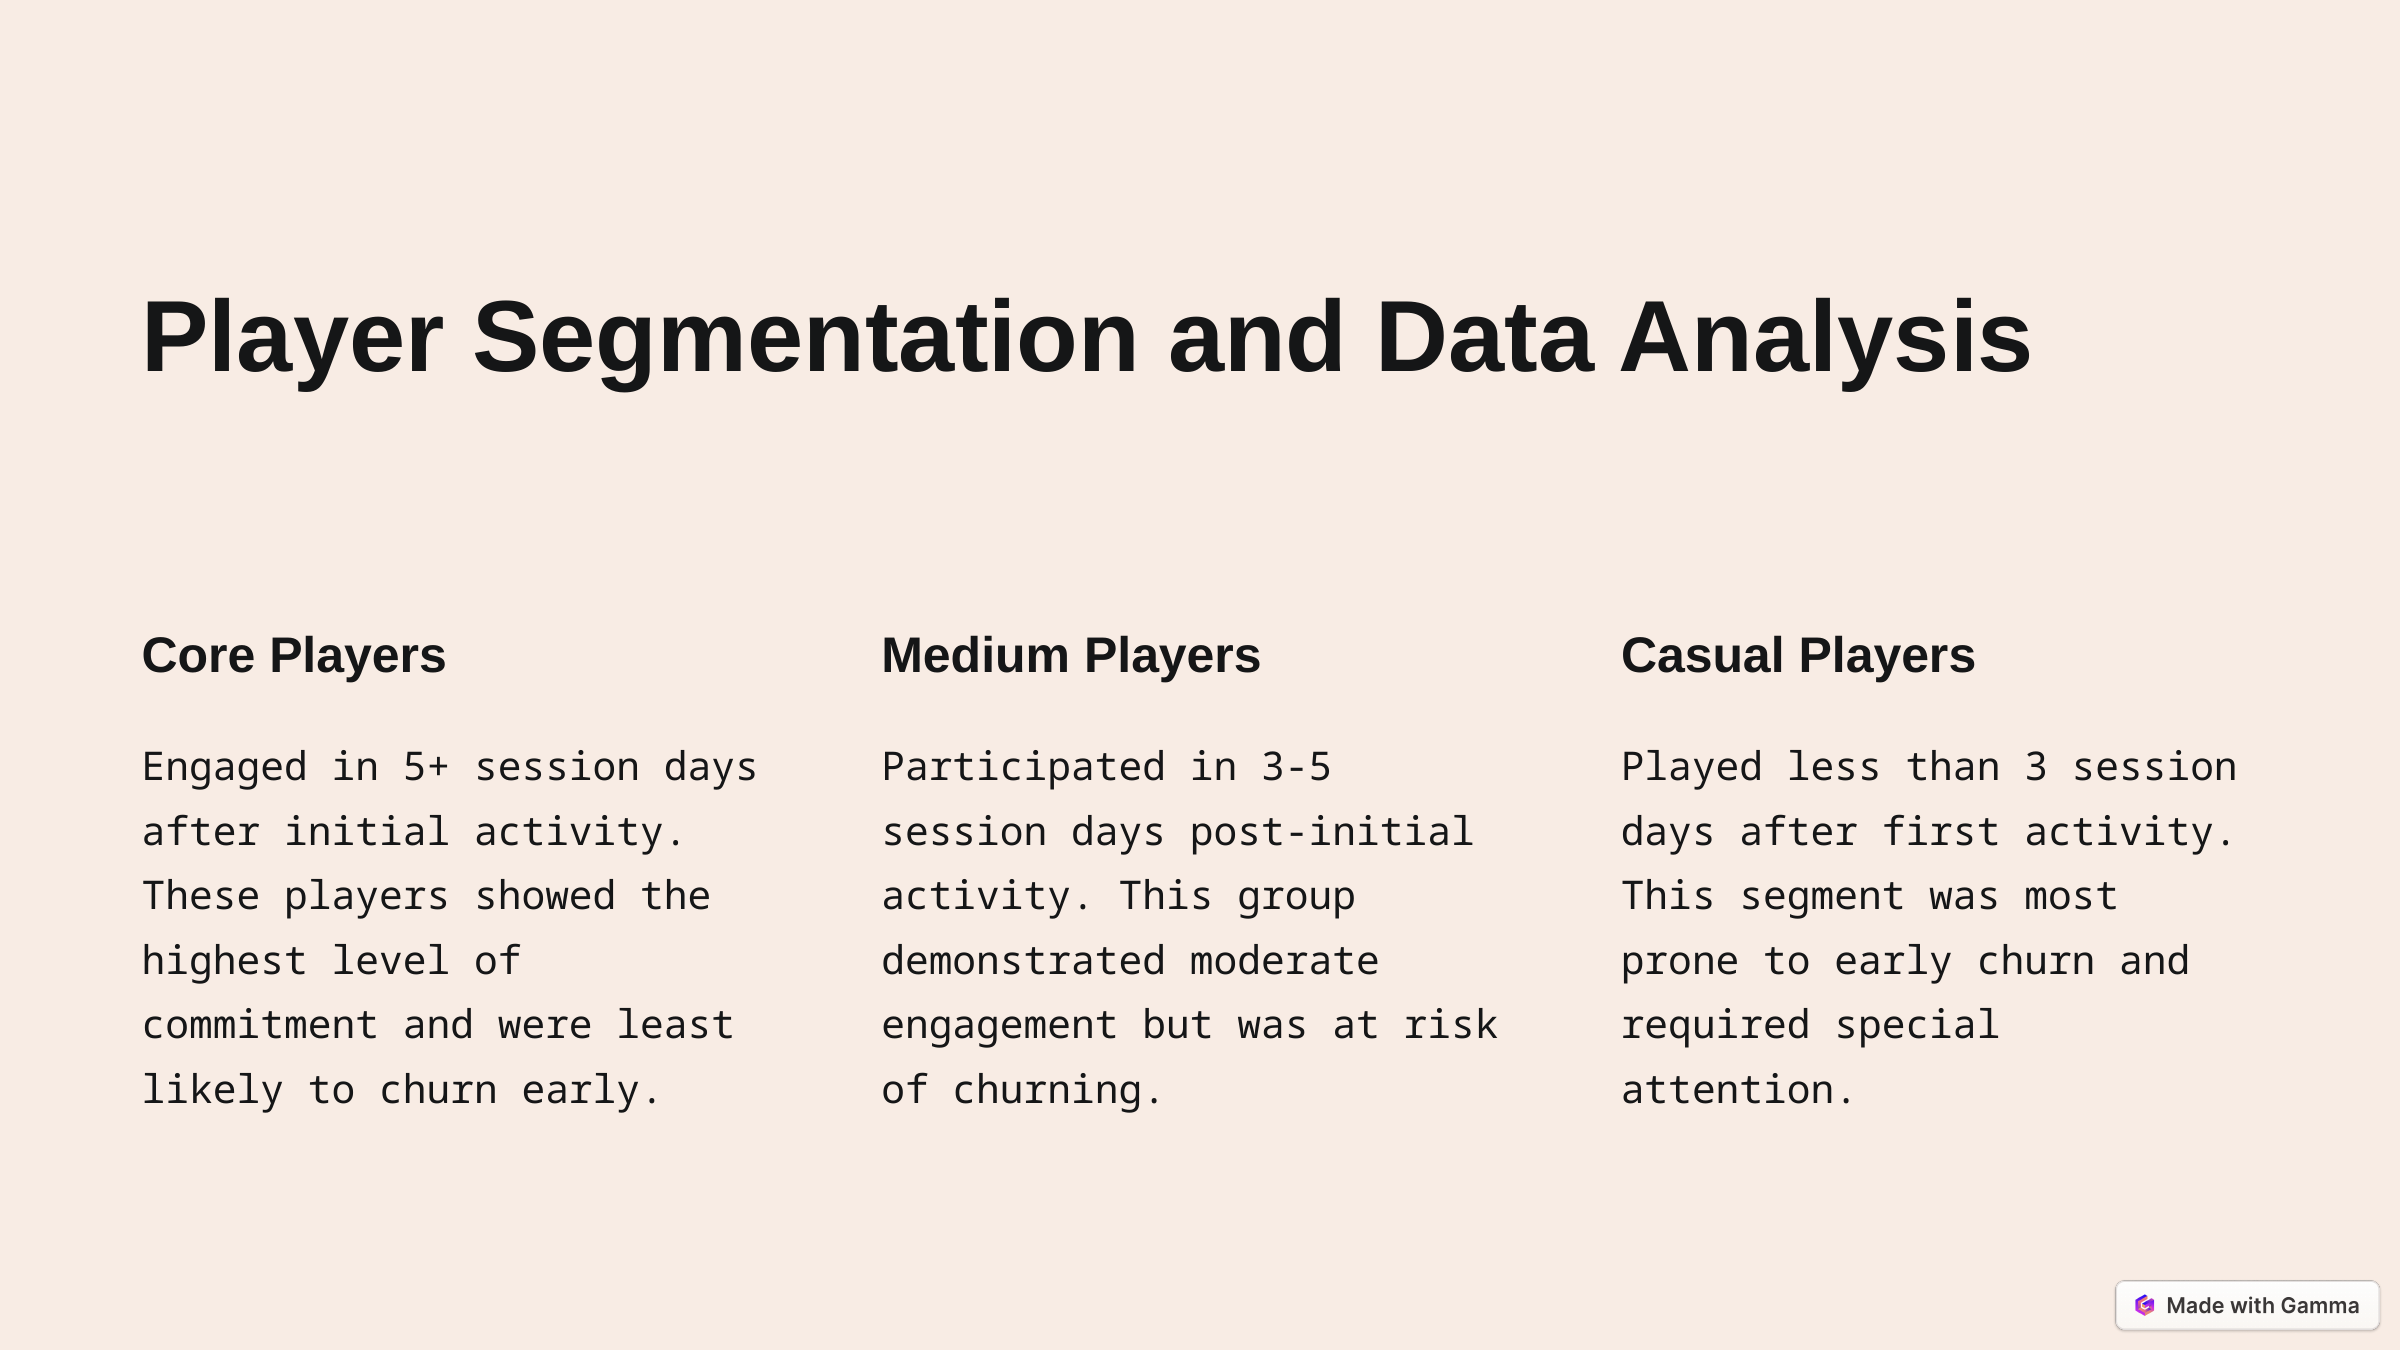

Player Segmentation and Data Analysis
Core Players
Medium Players
Casual Players
Engaged in 5+ session days after initial activity. These players showed the highest level of commitment and were least likely to churn early.
Participated in 3-5 session days post-initial activity. This group demonstrated moderate engagement but was at risk of churning.
Played less than 3 session days after first activity. This segment was most prone to early churn and required special attention.